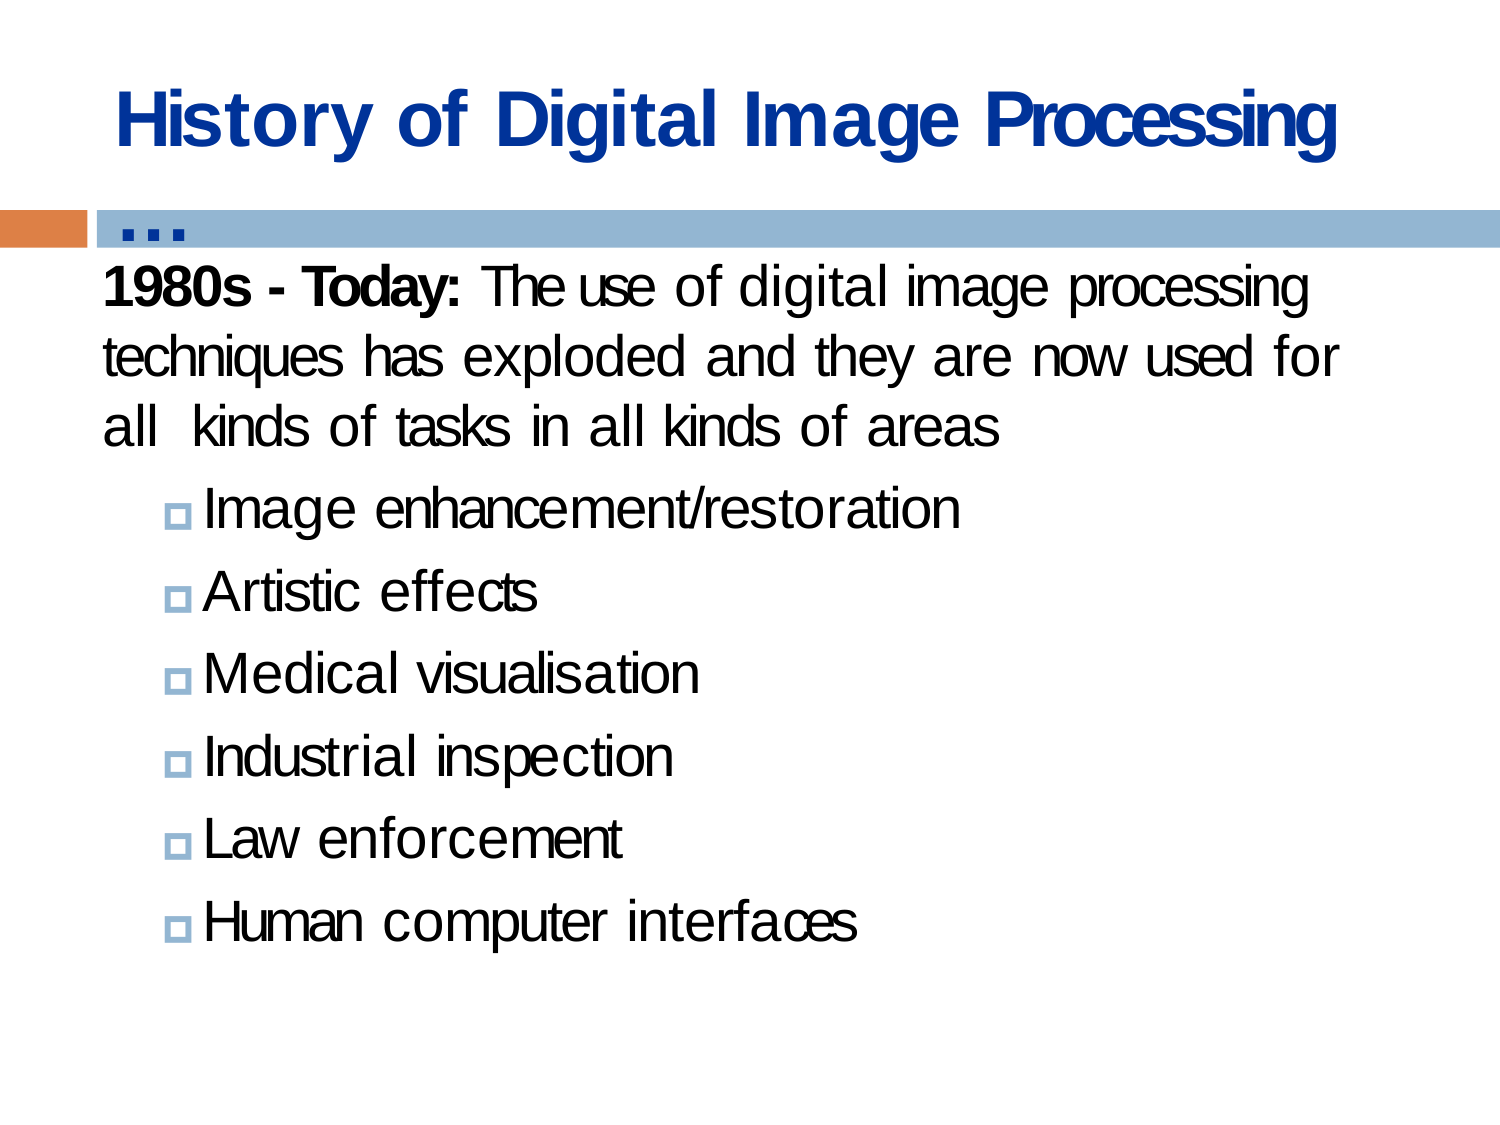

# History of Digital Image Processing …
1980s - Today: The use of digital image processing  techniques has exploded and they are now used for all  kinds of tasks in all kinds of areas
🞑 Image enhancement/restoration
🞑 Artistic effects
🞑 Medical visualisation
🞑 Industrial inspection
🞑 Law enforcement
🞑 Human computer interfaces